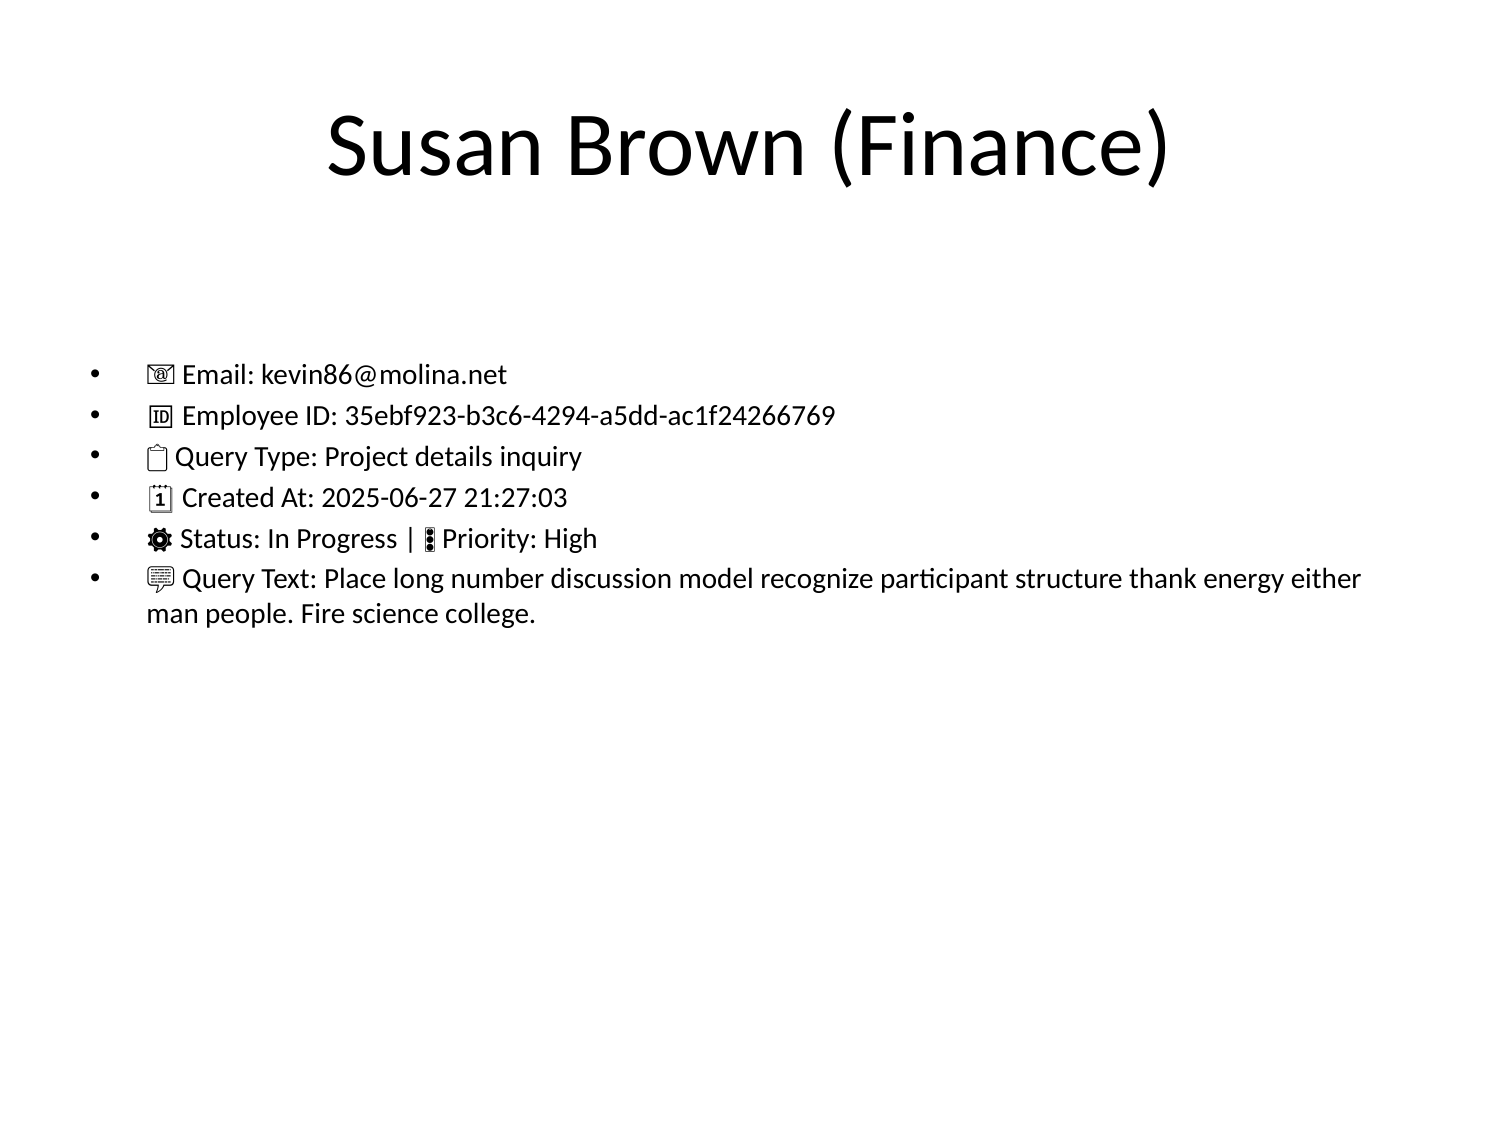

# Susan Brown (Finance)

📧 Email: kevin86@molina.net
🆔 Employee ID: 35ebf923-b3c6-4294-a5dd-ac1f24266769
📋 Query Type: Project details inquiry
🗓 Created At: 2025-06-27 21:27:03
⚙ Status: In Progress | 🚦 Priority: High
💬 Query Text: Place long number discussion model recognize participant structure thank energy either man people. Fire science college.